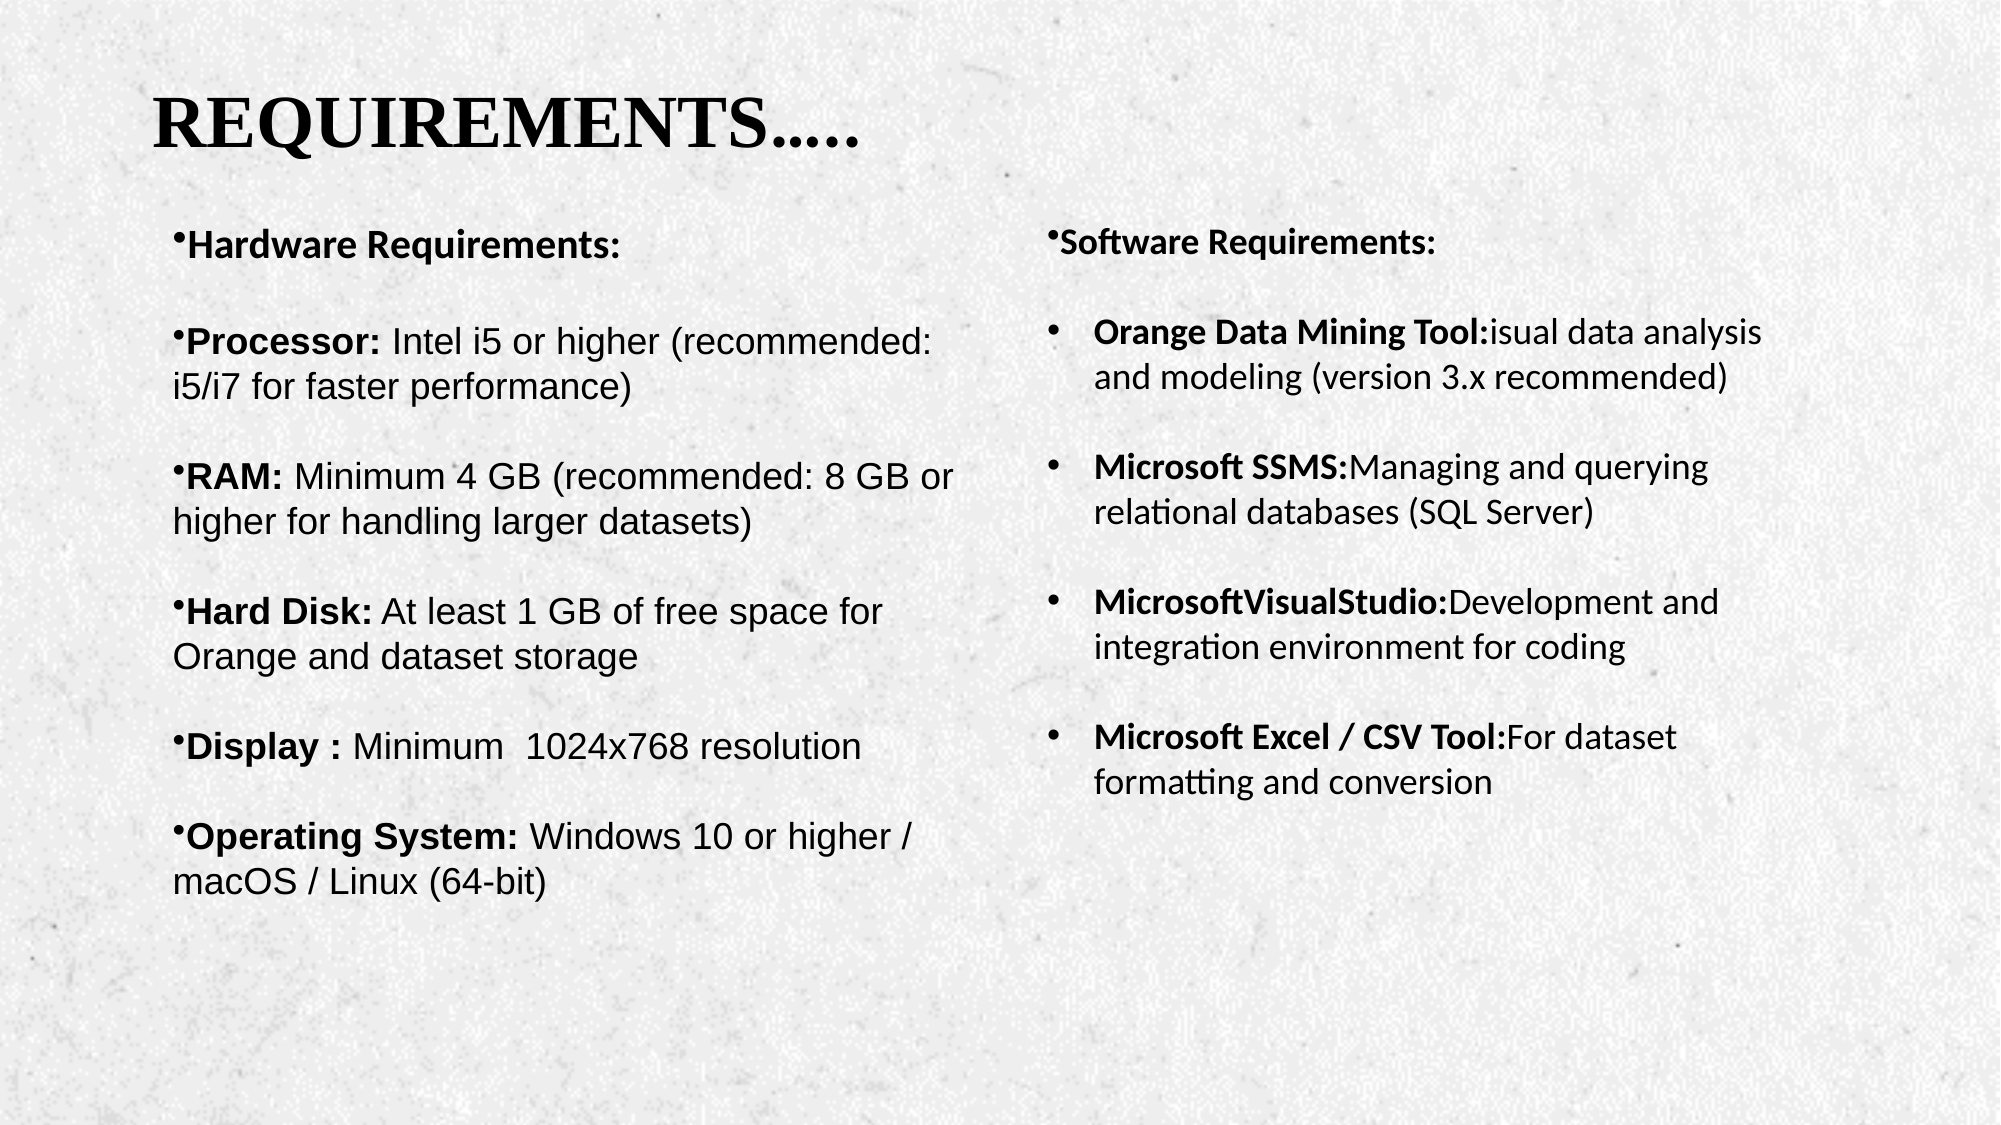

# REQUIREMENTS…..
Hardware Requirements:

Processor: Intel i5 or higher (recommended: i5/i7 for faster performance)

RAM: Minimum 4 GB (recommended: 8 GB or higher for handling larger datasets)

Hard Disk: At least 1 GB of free space for Orange and dataset storage

Display : Minimum  1024x768 resolution

Operating System: Windows 10 or higher / macOS / Linux (64-bit)
Software Requirements:

Orange Data Mining Tool:isual data analysis and modeling (version 3.x recommended)

Microsoft SSMS:Managing and querying relational databases (SQL Server)

MicrosoftVisualStudio:Development and integration environment for coding

Microsoft Excel / CSV Tool:For dataset formatting and conversion